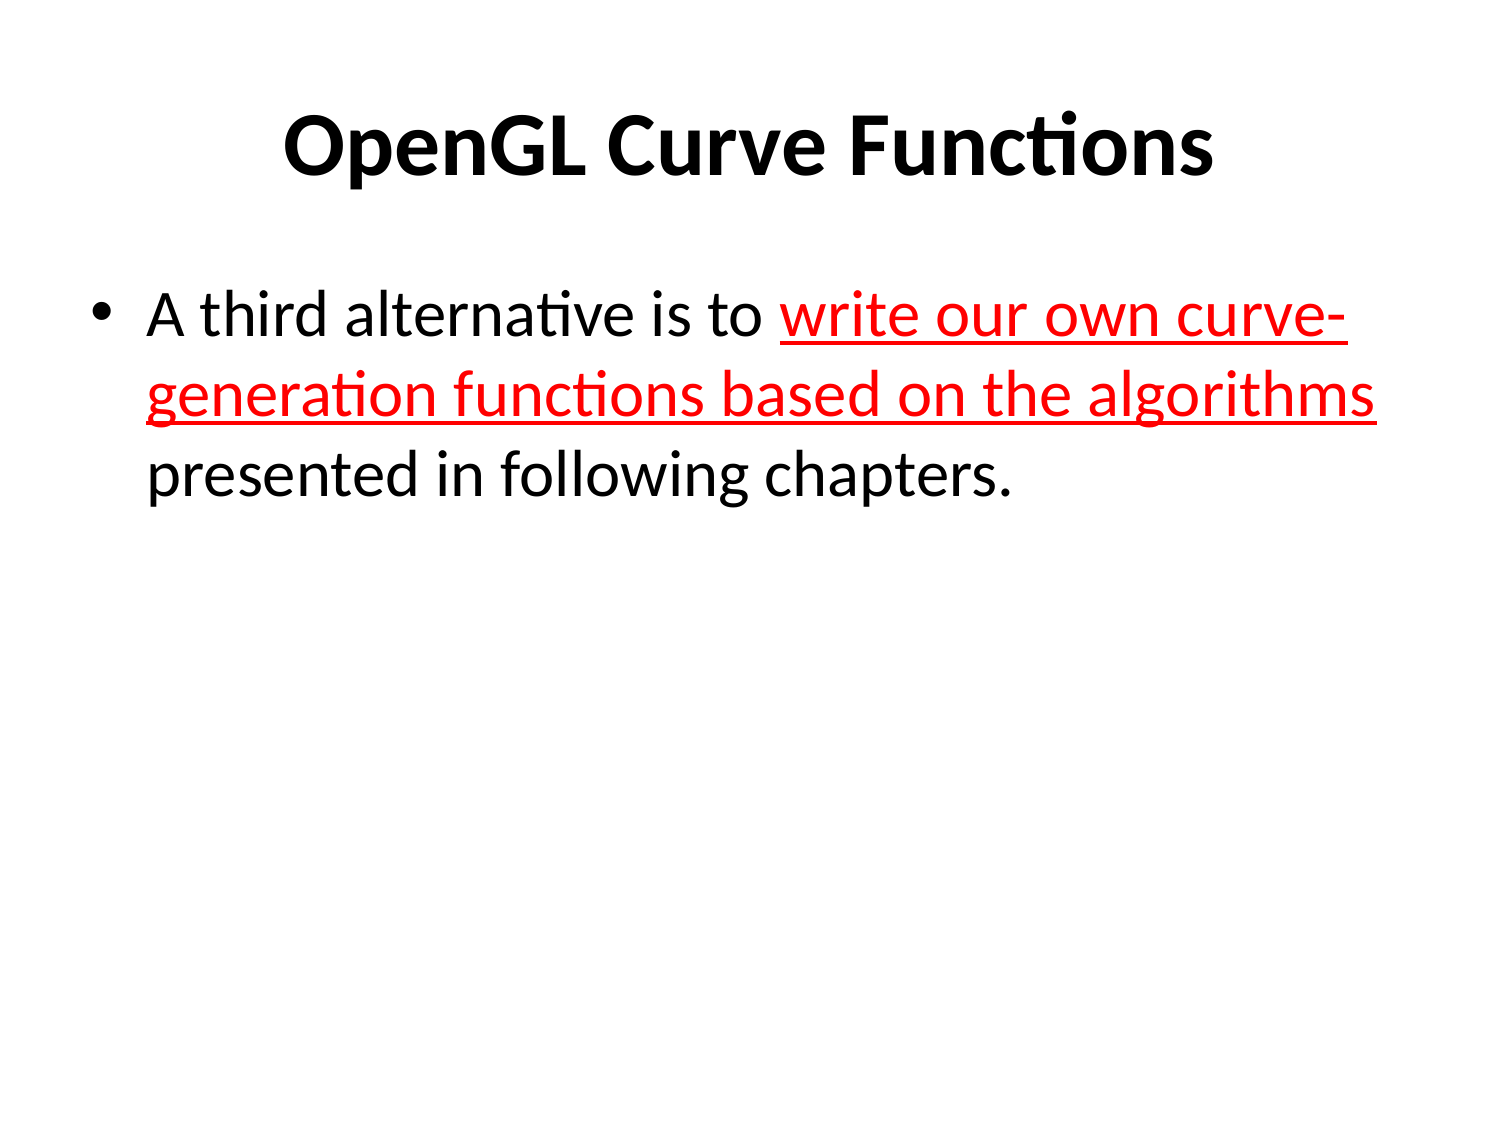

# OpenGL Curve Functions
A third alternative is to write our own curve-generation functions based on the algorithms presented in following chapters.